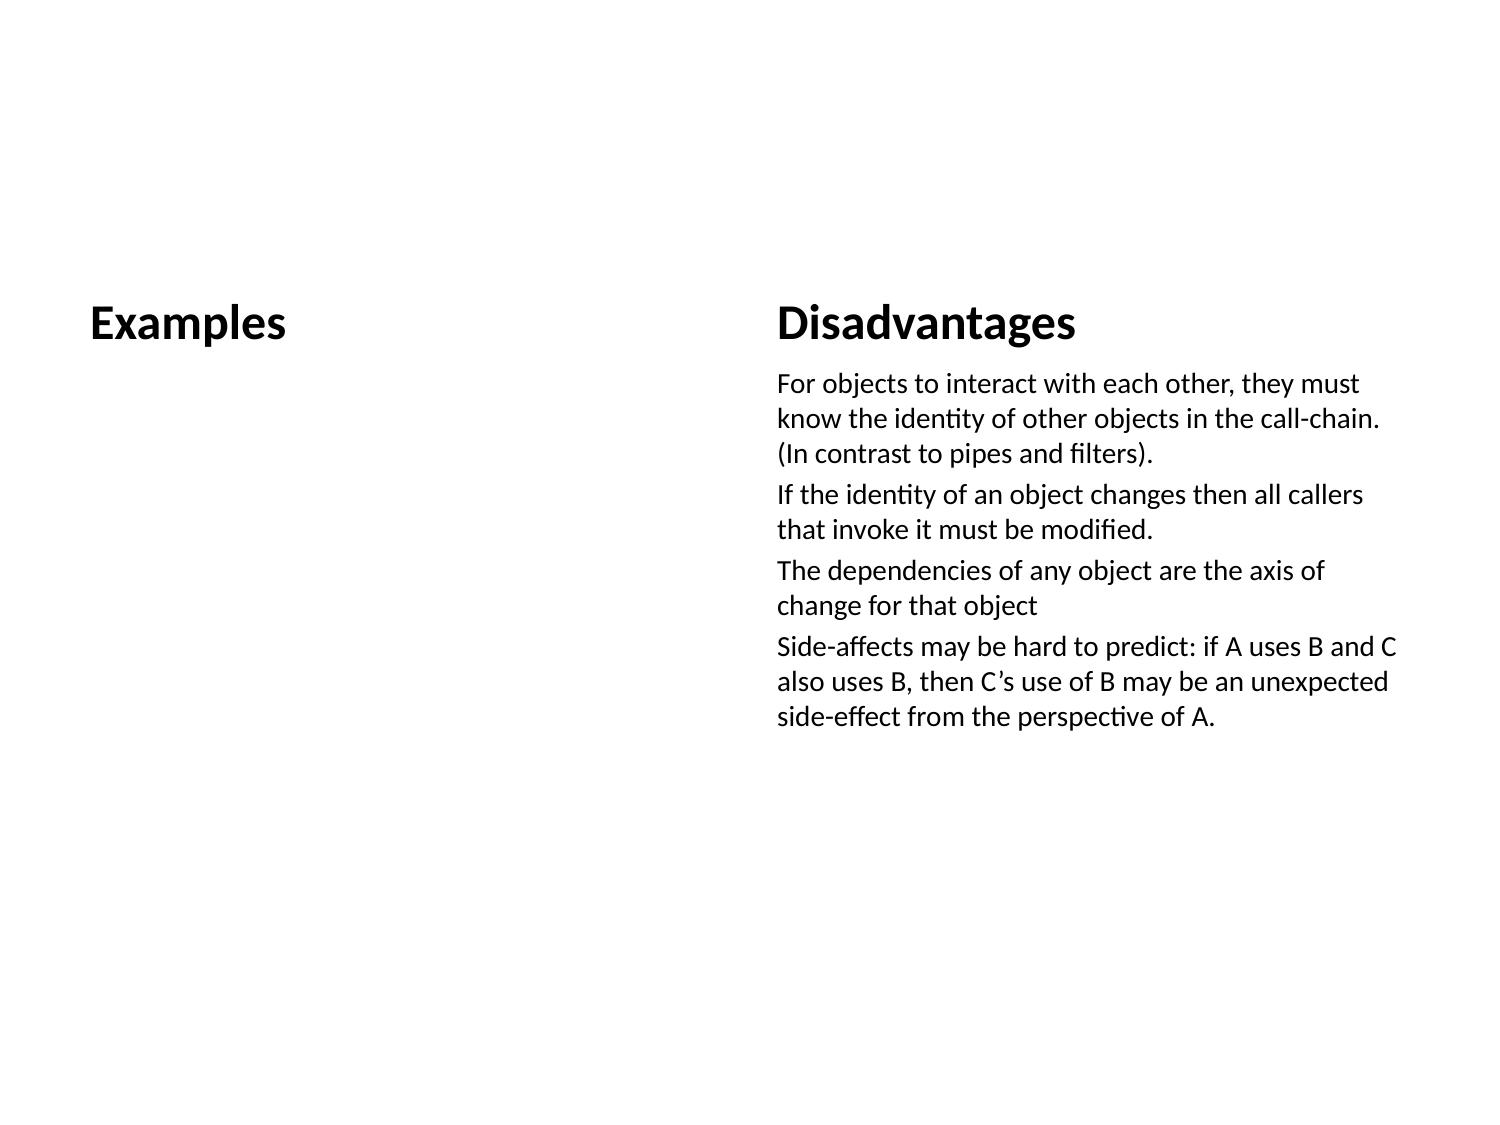

#
Examples
Disadvantages

For objects to interact with each other, they must know the identity of other objects in the call-chain. (In contrast to pipes and filters).
If the identity of an object changes then all callers that invoke it must be modified.
The dependencies of any object are the axis of change for that object
Side-affects may be hard to predict: if A uses B and C also uses B, then C’s use of B may be an unexpected side-effect from the perspective of A.